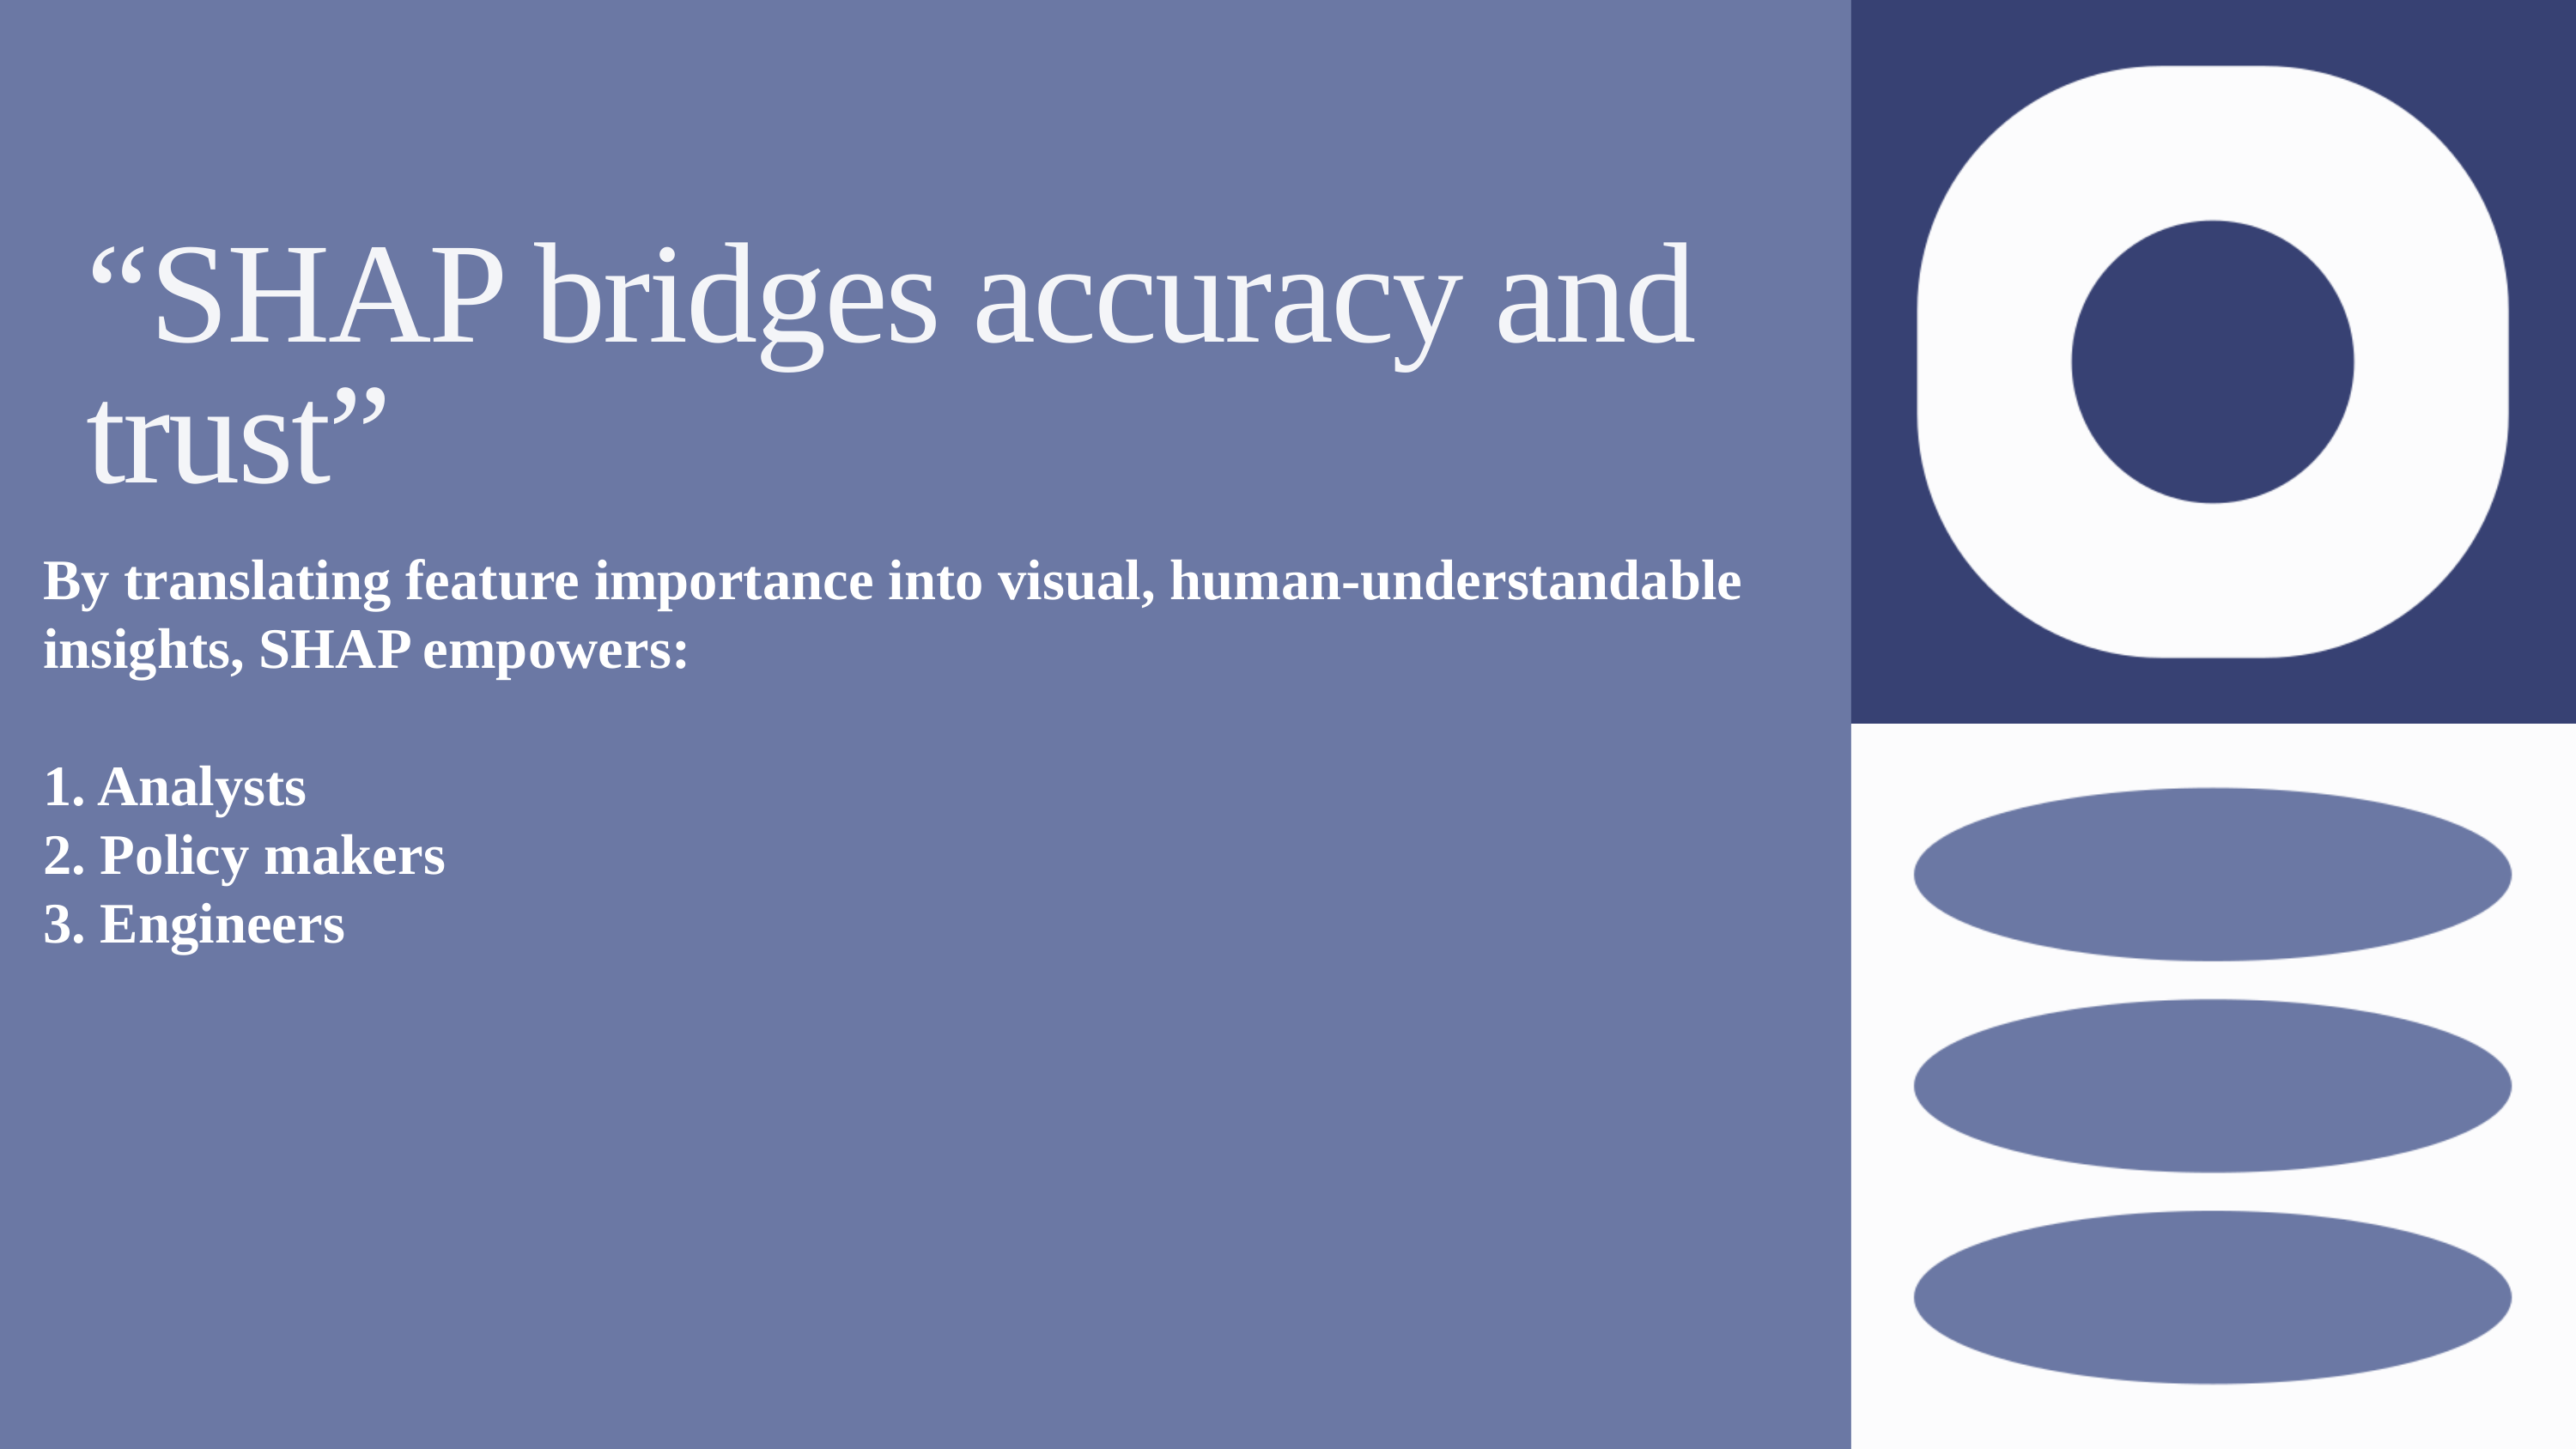

“SHAP bridges accuracy and trust”
By translating feature importance into visual, human-understandable insights, SHAP empowers:

1. Analysts
2. Policy makers
3. Engineers